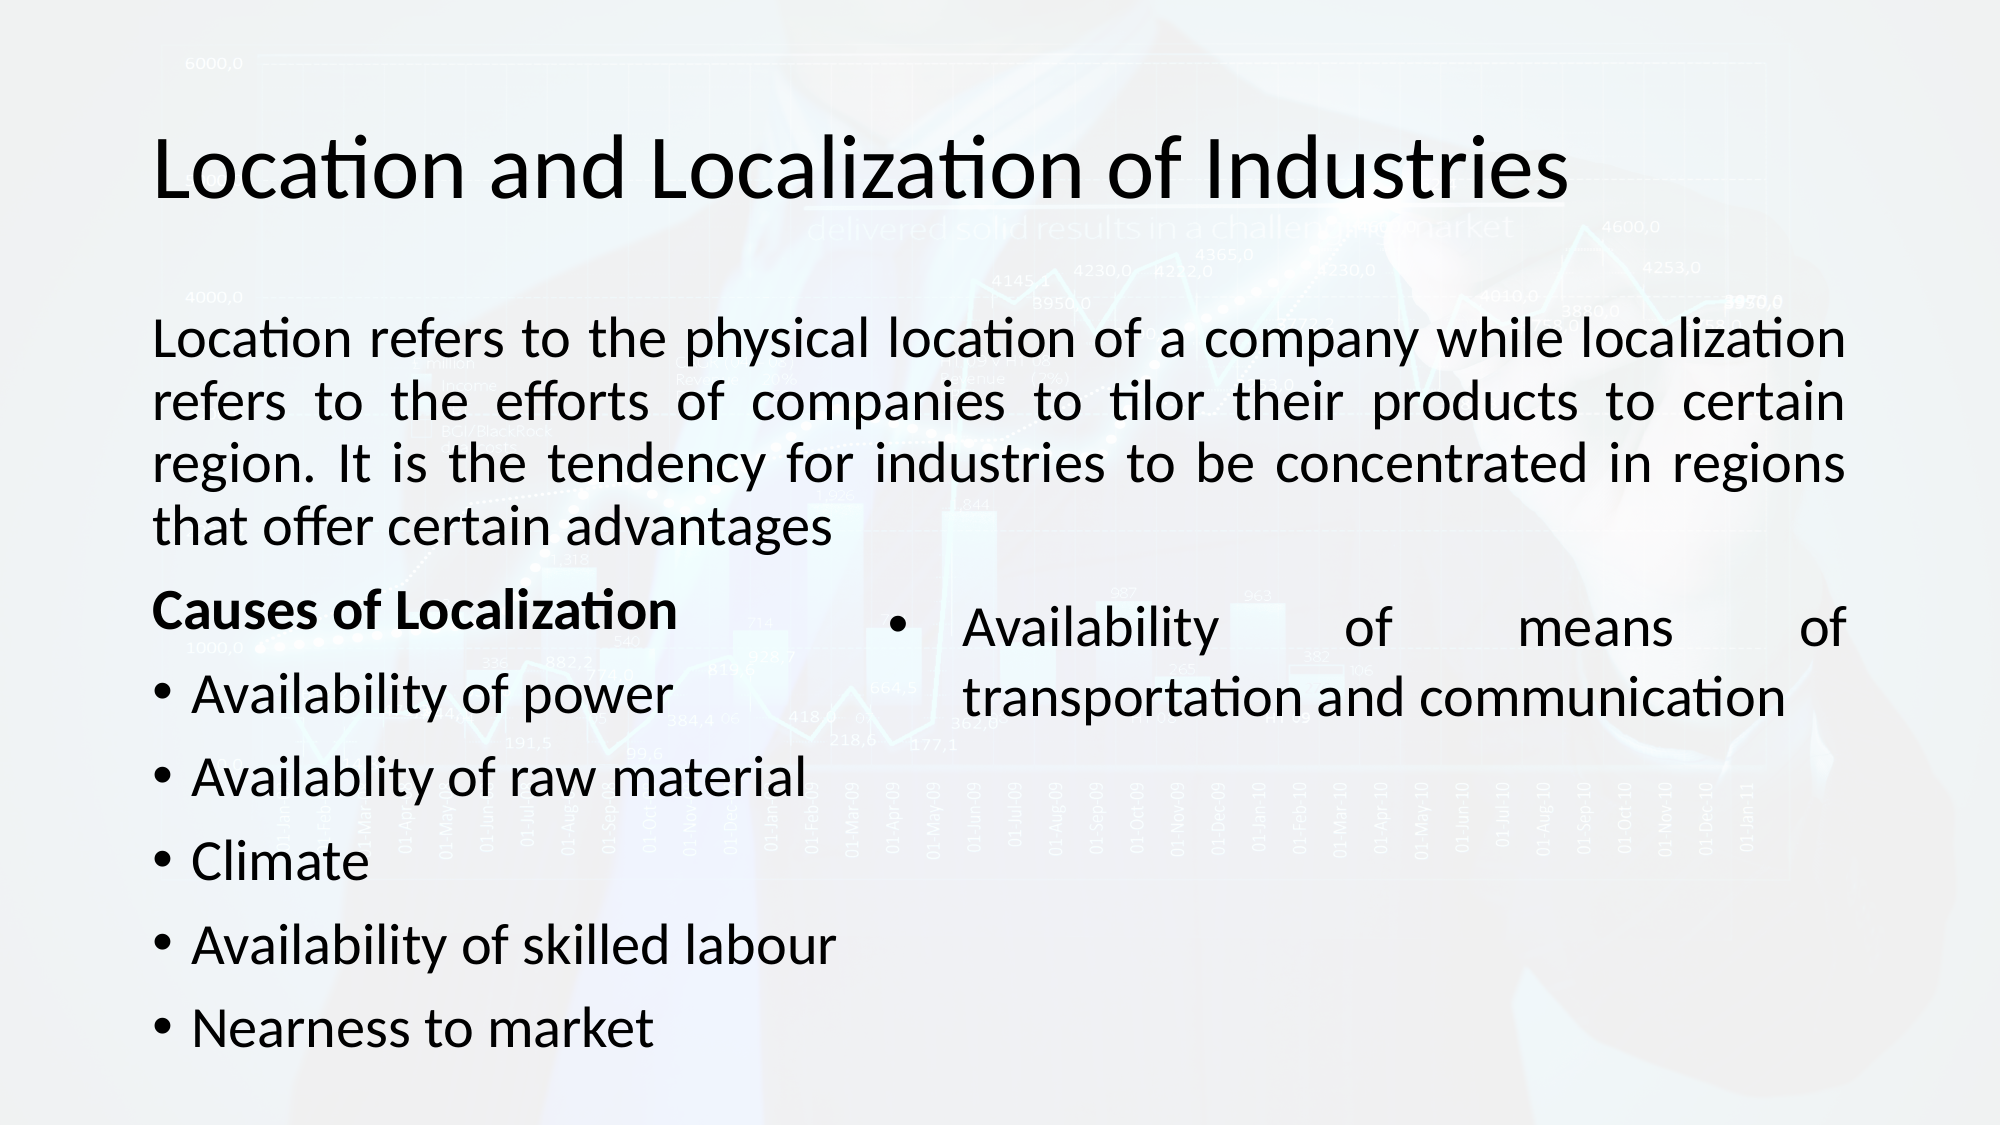

# Location and Localization of Industries
Location refers to the physical location of a company while localization refers to the efforts of companies to tilor their products to certain region. It is the tendency for industries to be concentrated in regions that offer certain advantages
Causes of Localization
Availability of power
Availablity of raw material
Climate
Availability of skilled labour
Nearness to market

Availability of means of transportation and communication